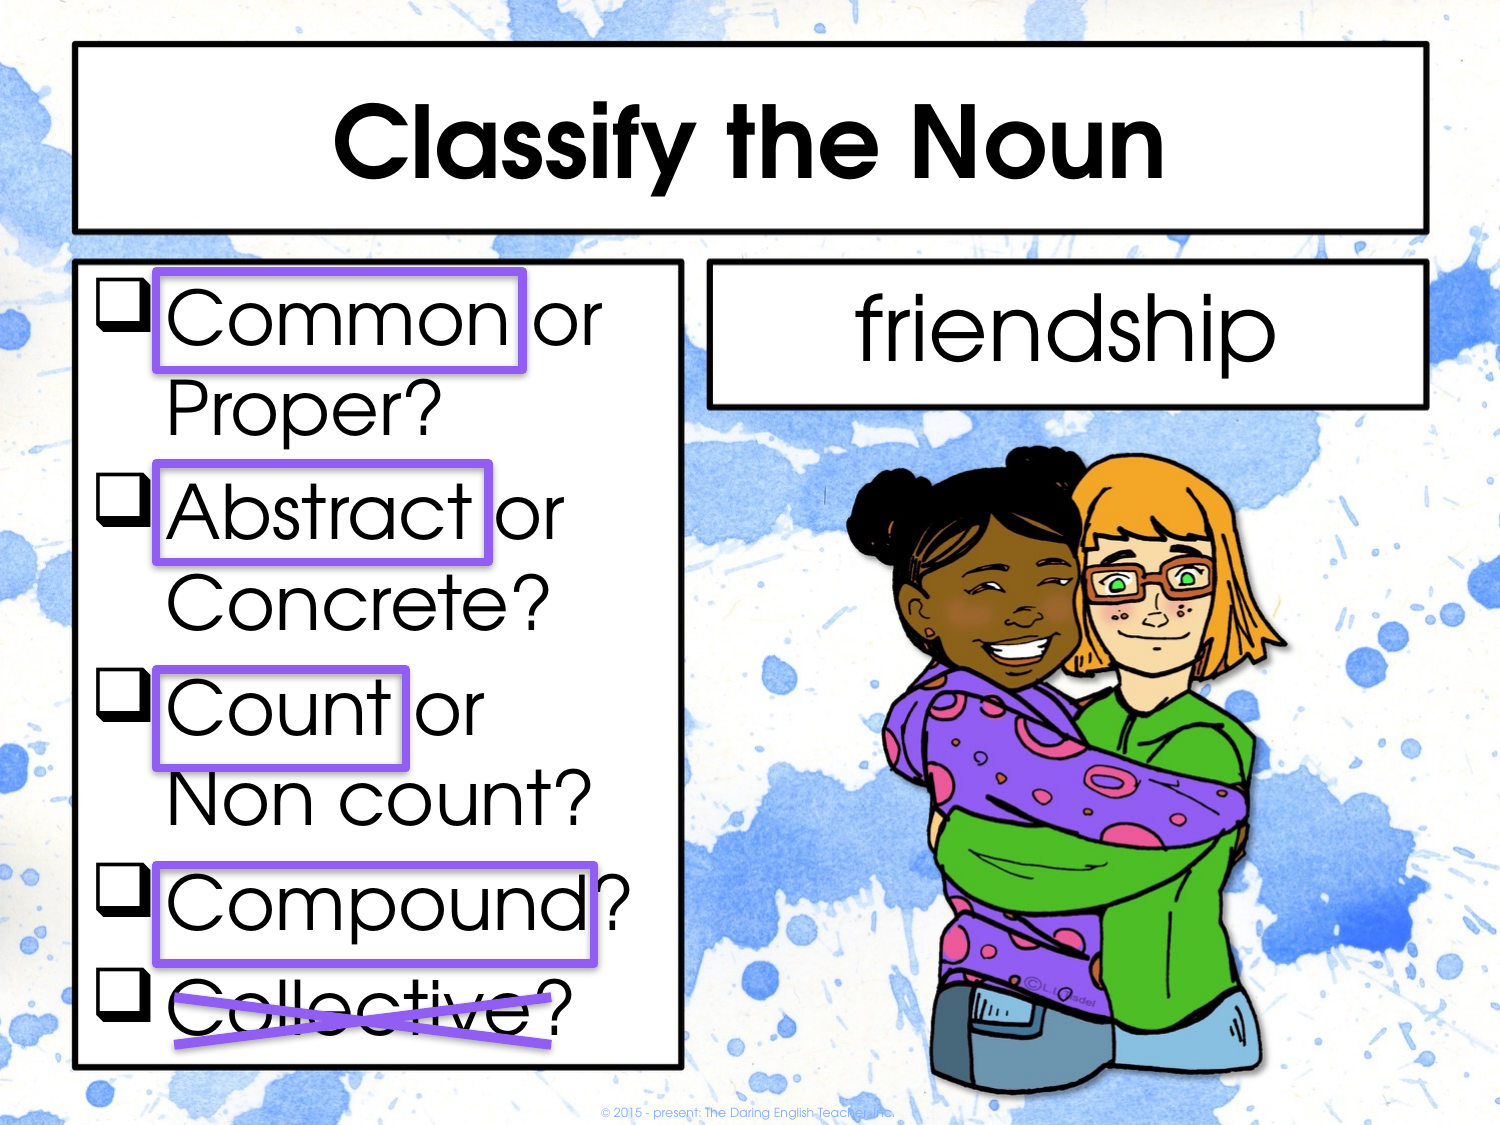

# Classify the Noun
Common or Proper?
Abstract or Concrete?
Count or    Non count?
Compound?
Collective?
friendship